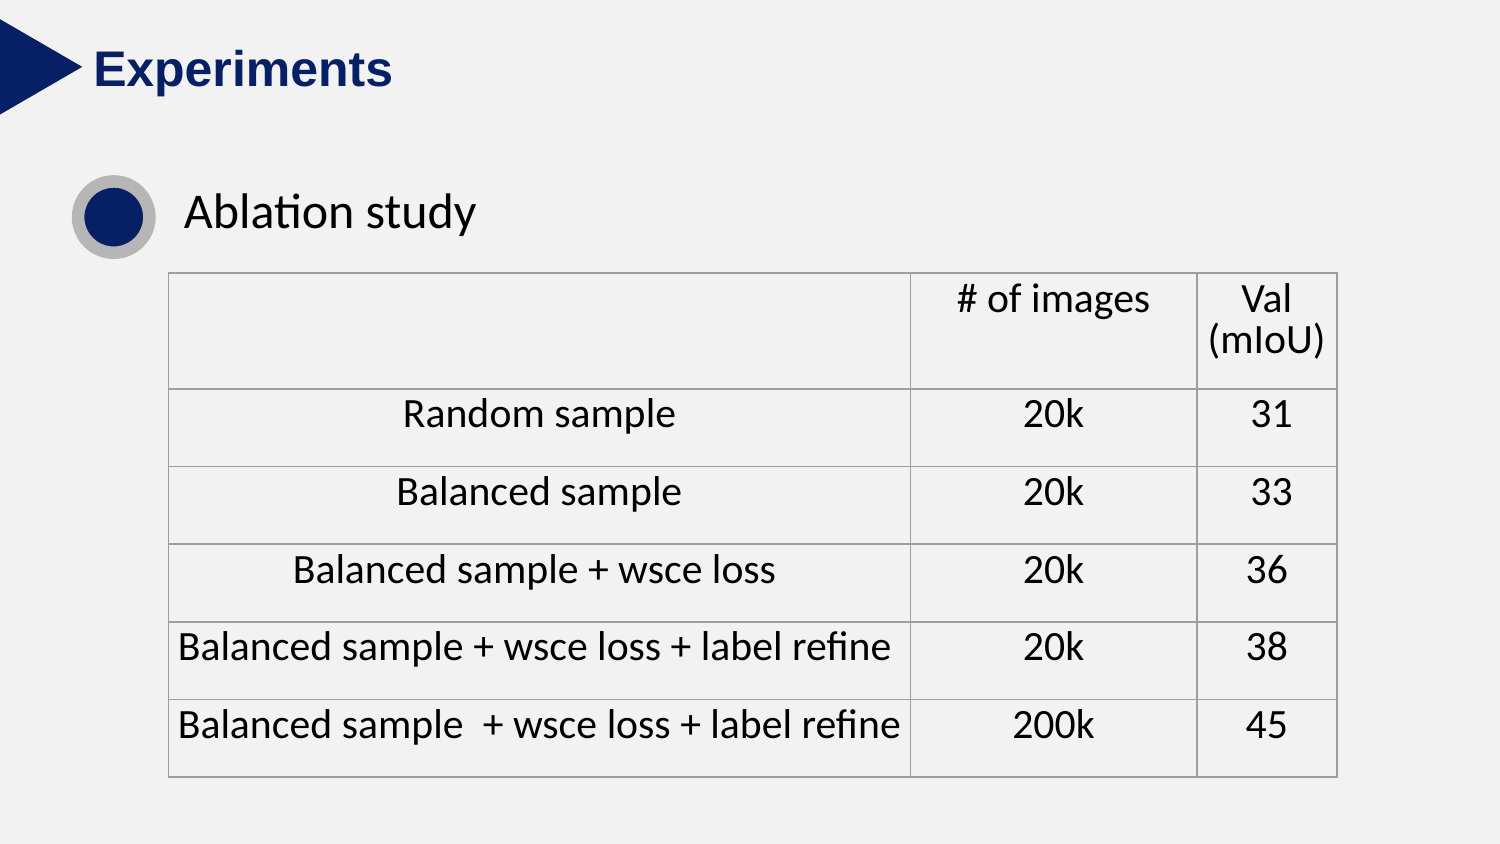

Experiments
Ablation study

|  | # of images | Val (mIoU) |
| --- | --- | --- |
| Random sample | 20k | 31 |
| Balanced sample | 20k | 33 |
| Balanced sample + wsce loss | 20k | 36 |
| Balanced sample + wsce loss + label refine | 20k | 38 |
| Balanced sample  + wsce loss + label refine | 200k | 45 |